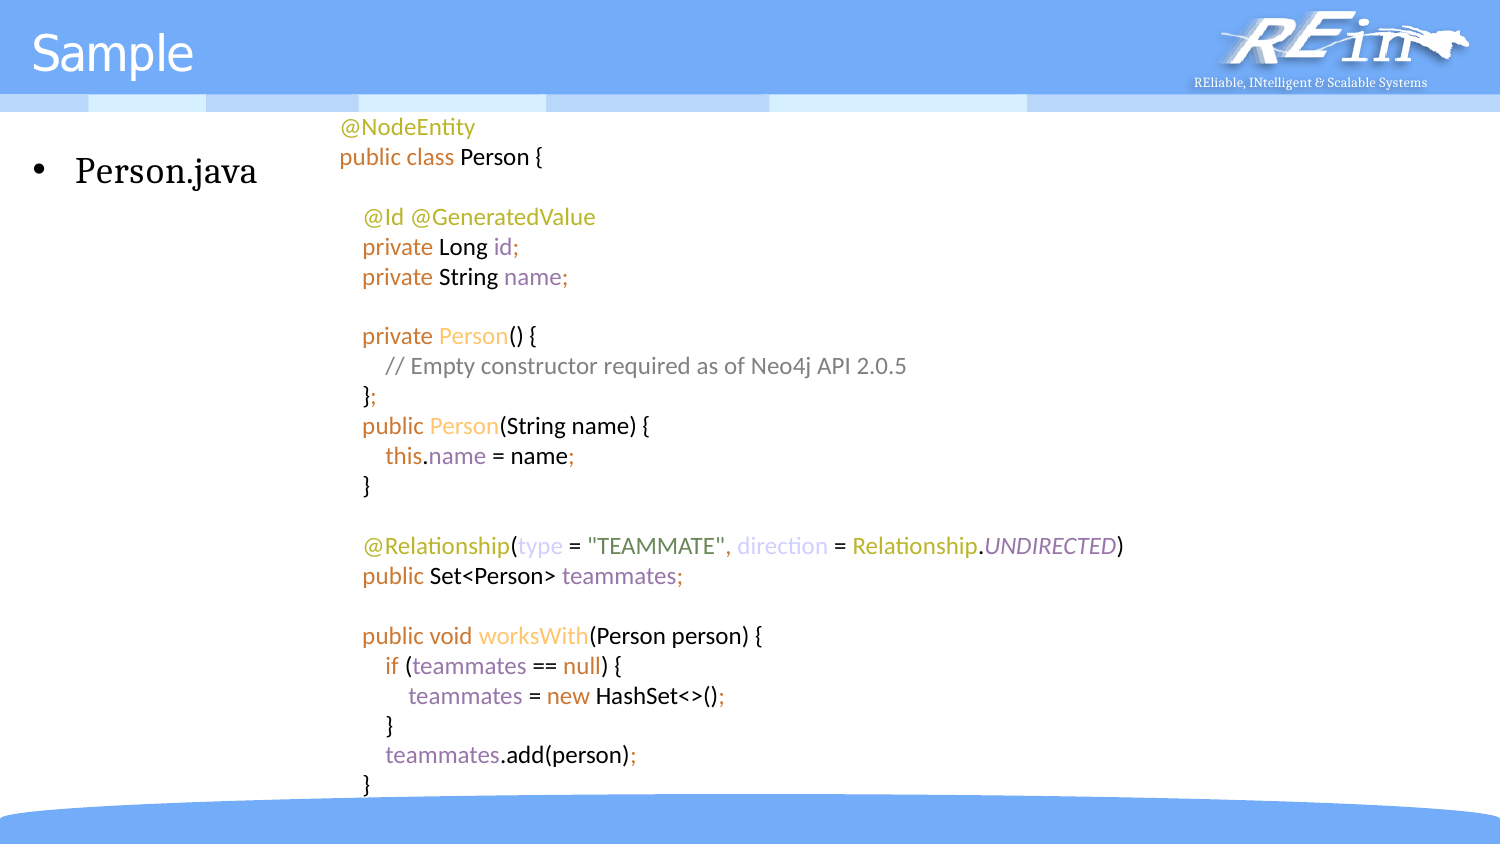

# Sample
@NodeEntity
public class Person {
    @Id @GeneratedValue
    private Long id;
    private String name;
    private Person() {
        // Empty constructor required as of Neo4j API 2.0.5
    };
    public Person(String name) {
        this.name = name;
    }
    @Relationship(type = "TEAMMATE", direction = Relationship.UNDIRECTED)
    public Set<Person> teammates;
    public void worksWith(Person person) {
        if (teammates == null) {
            teammates = new HashSet<>();
        }
        teammates.add(person);
    }
Person.java
33